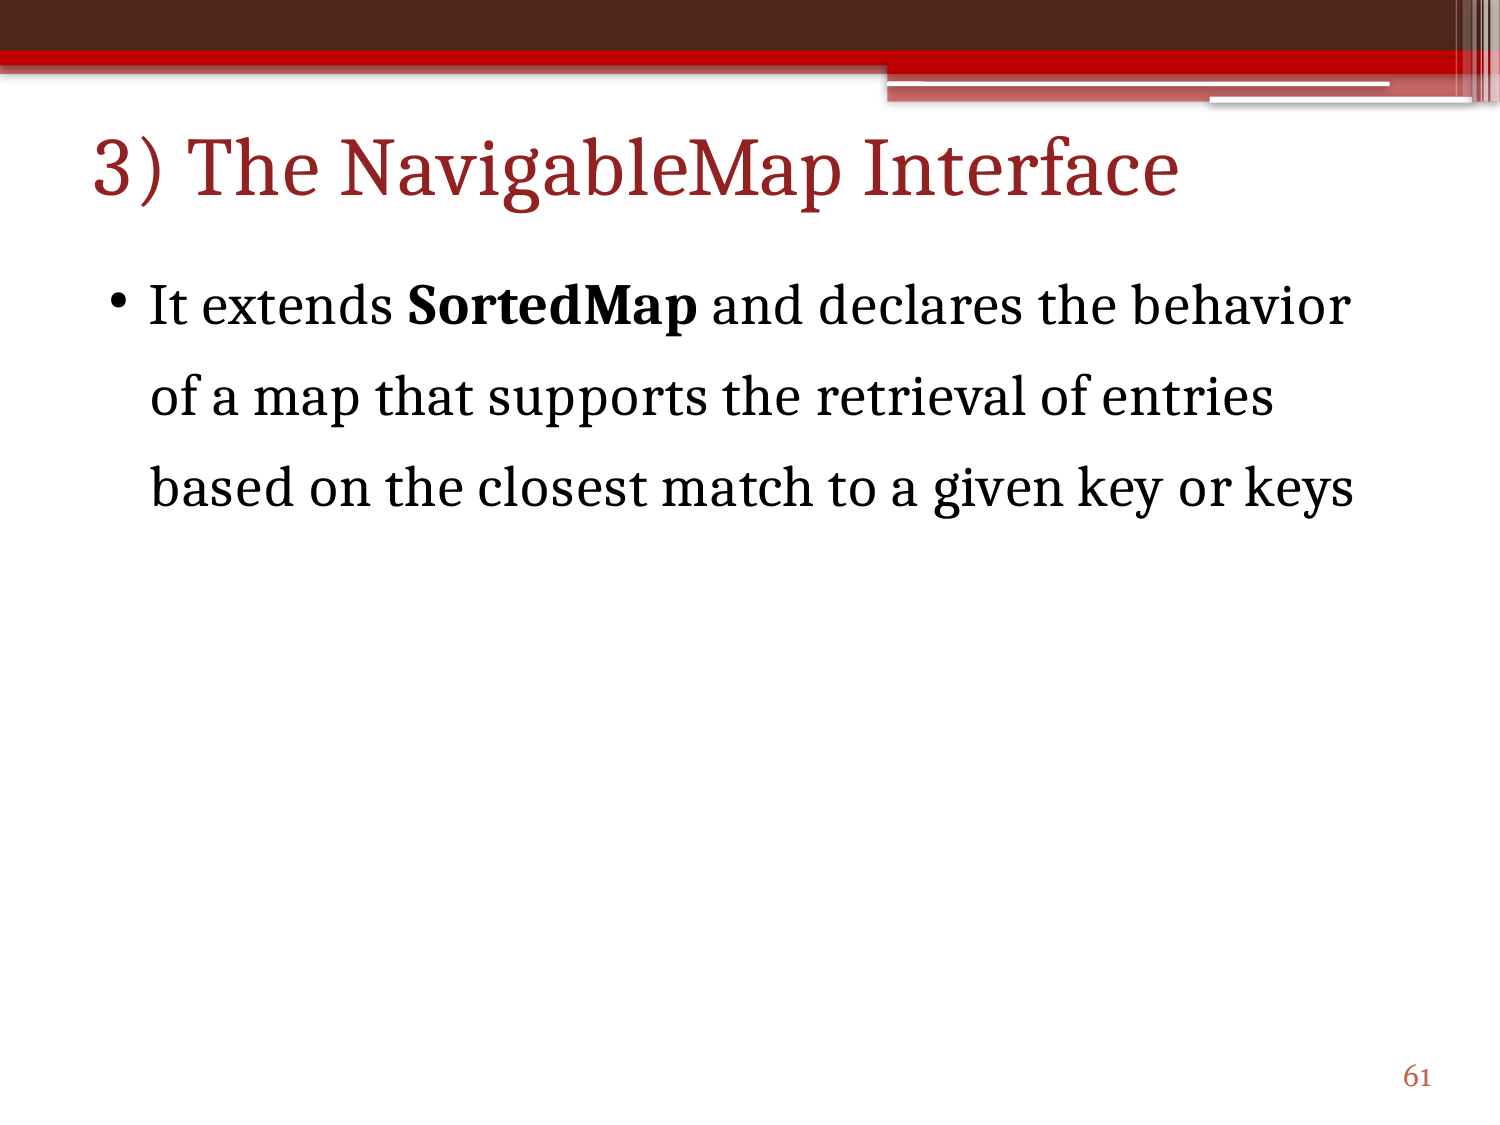

# 3) The NavigableMap Interface
It extends SortedMap and declares the behavior of a map that supports the retrieval of entries based on the closest match to a given key or keys
61